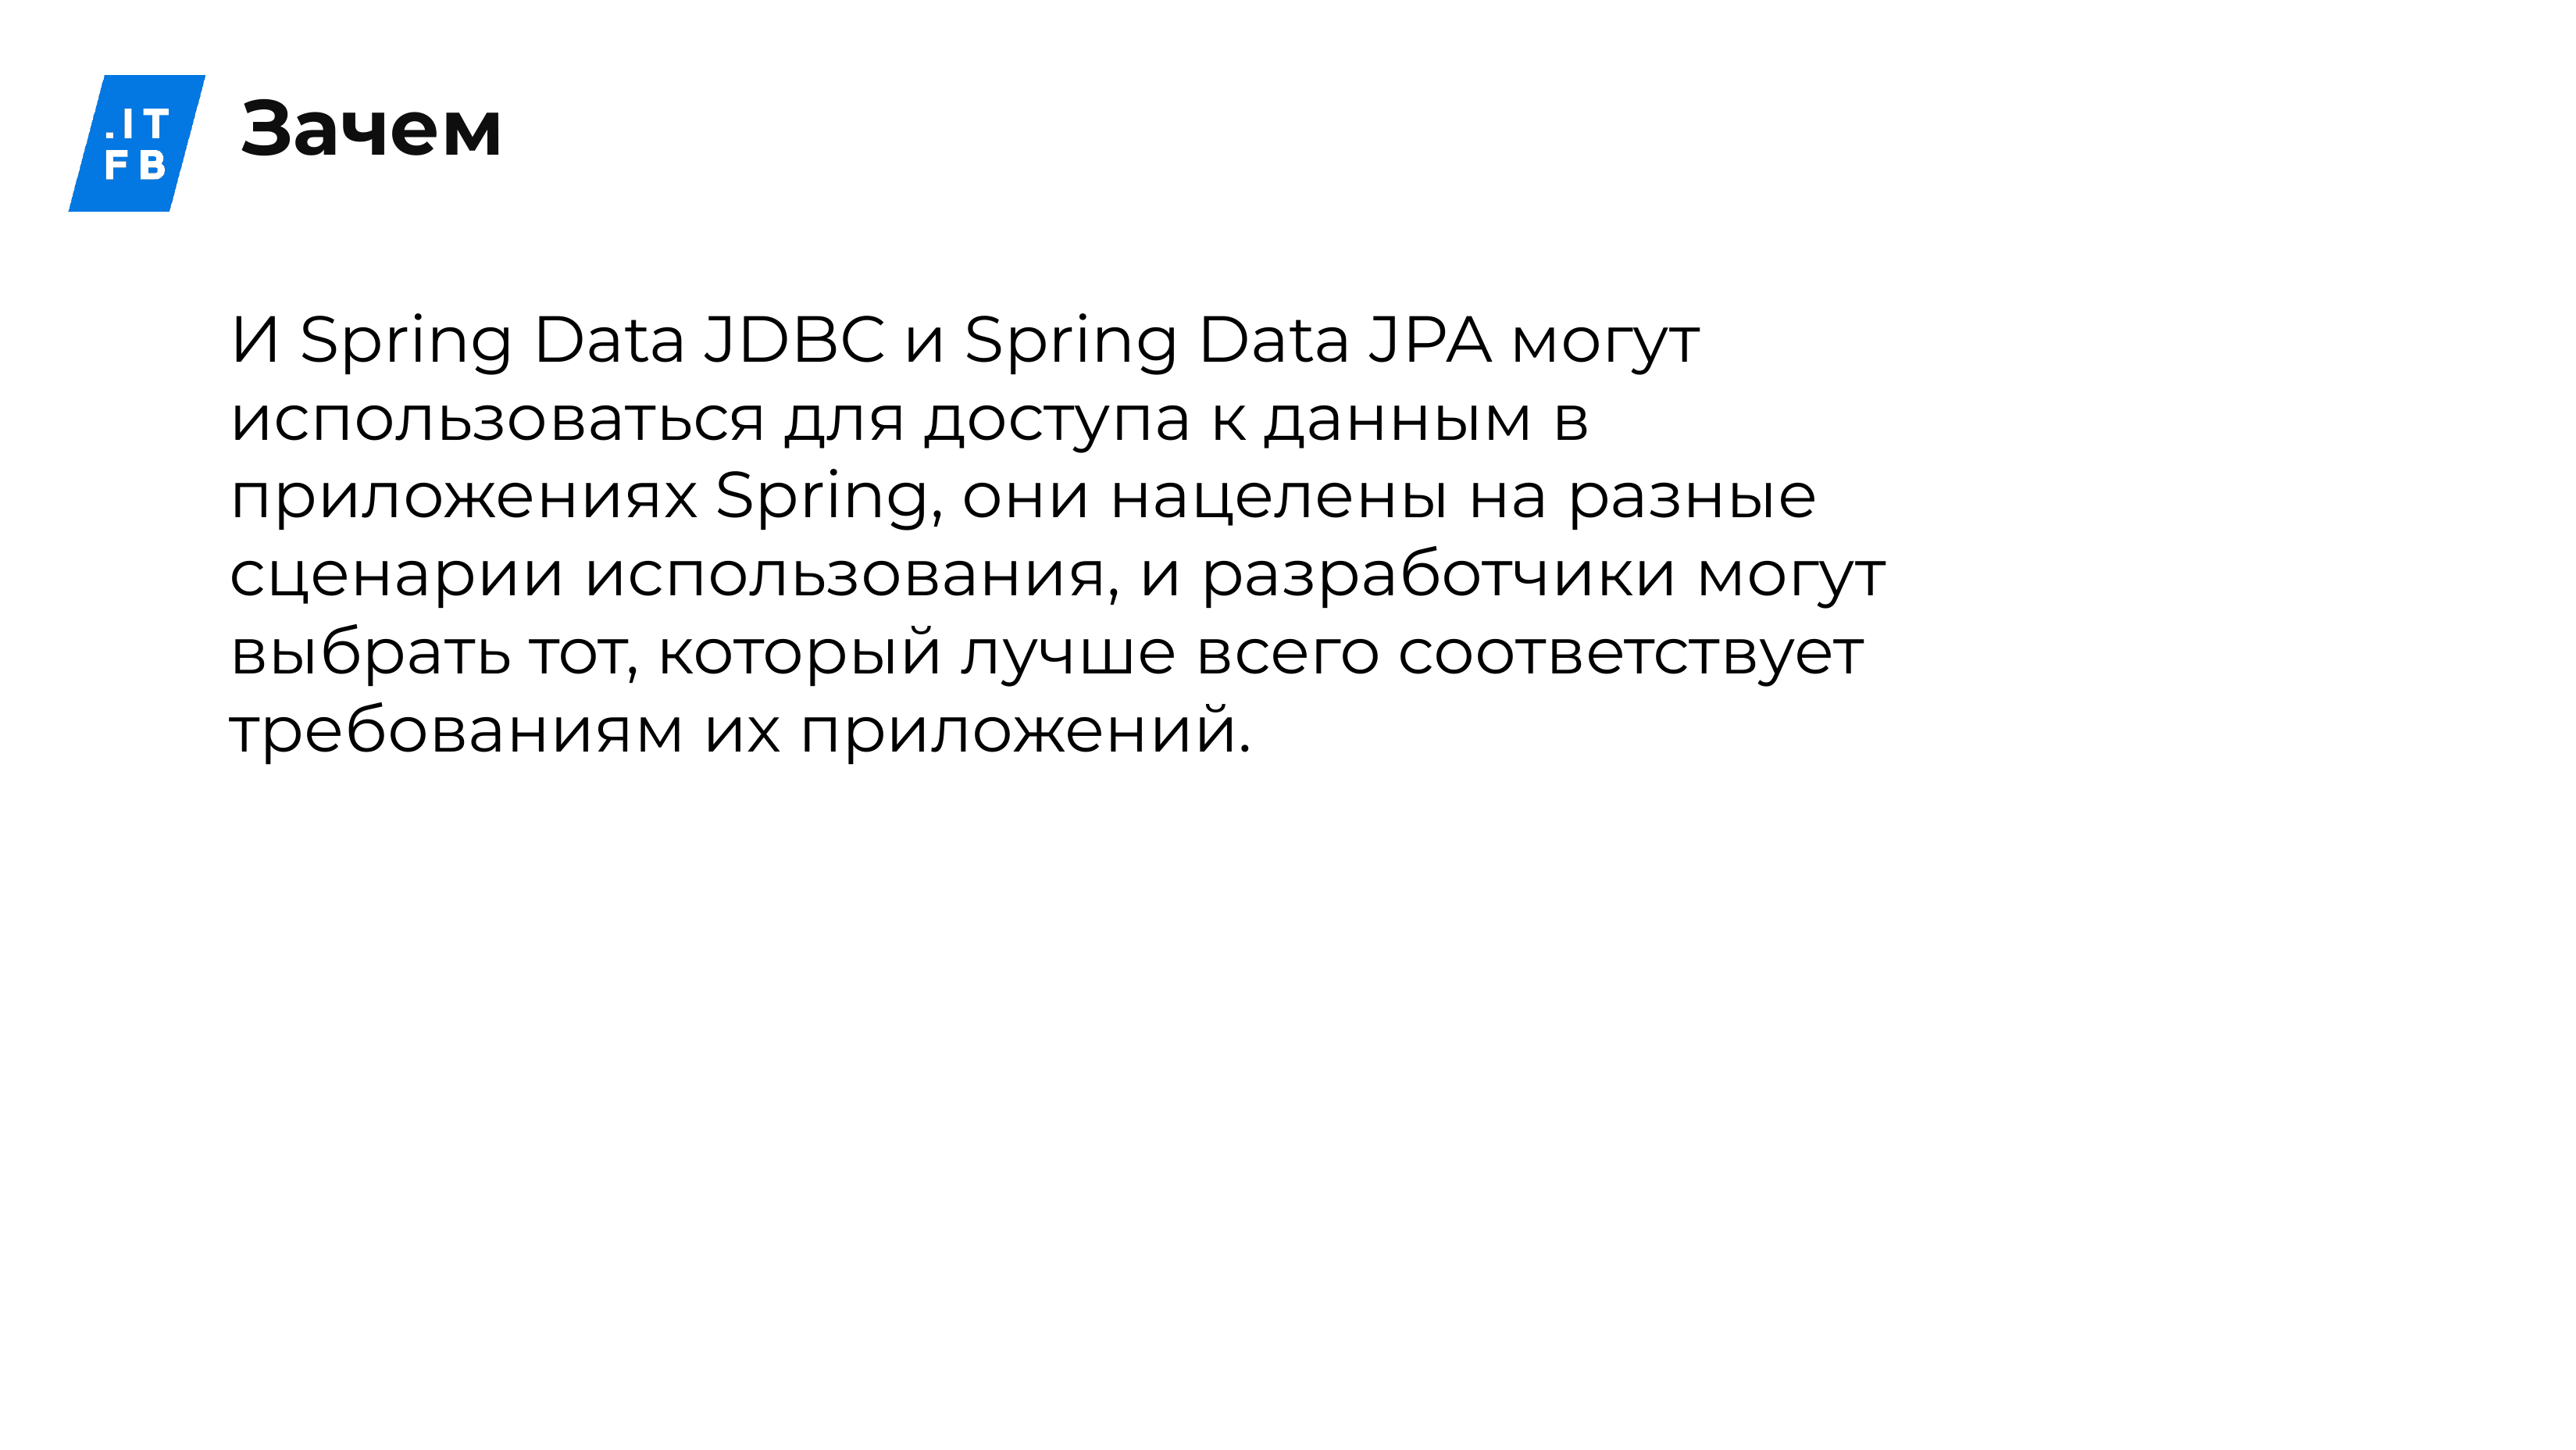

# Зачем
И Spring Data JDBC и Spring Data JPA могут использоваться для доступа к данным в приложениях Spring, они нацелены на разные сценарии использования, и разработчики могут выбрать тот, который лучше всего соответствует требованиям их приложений.